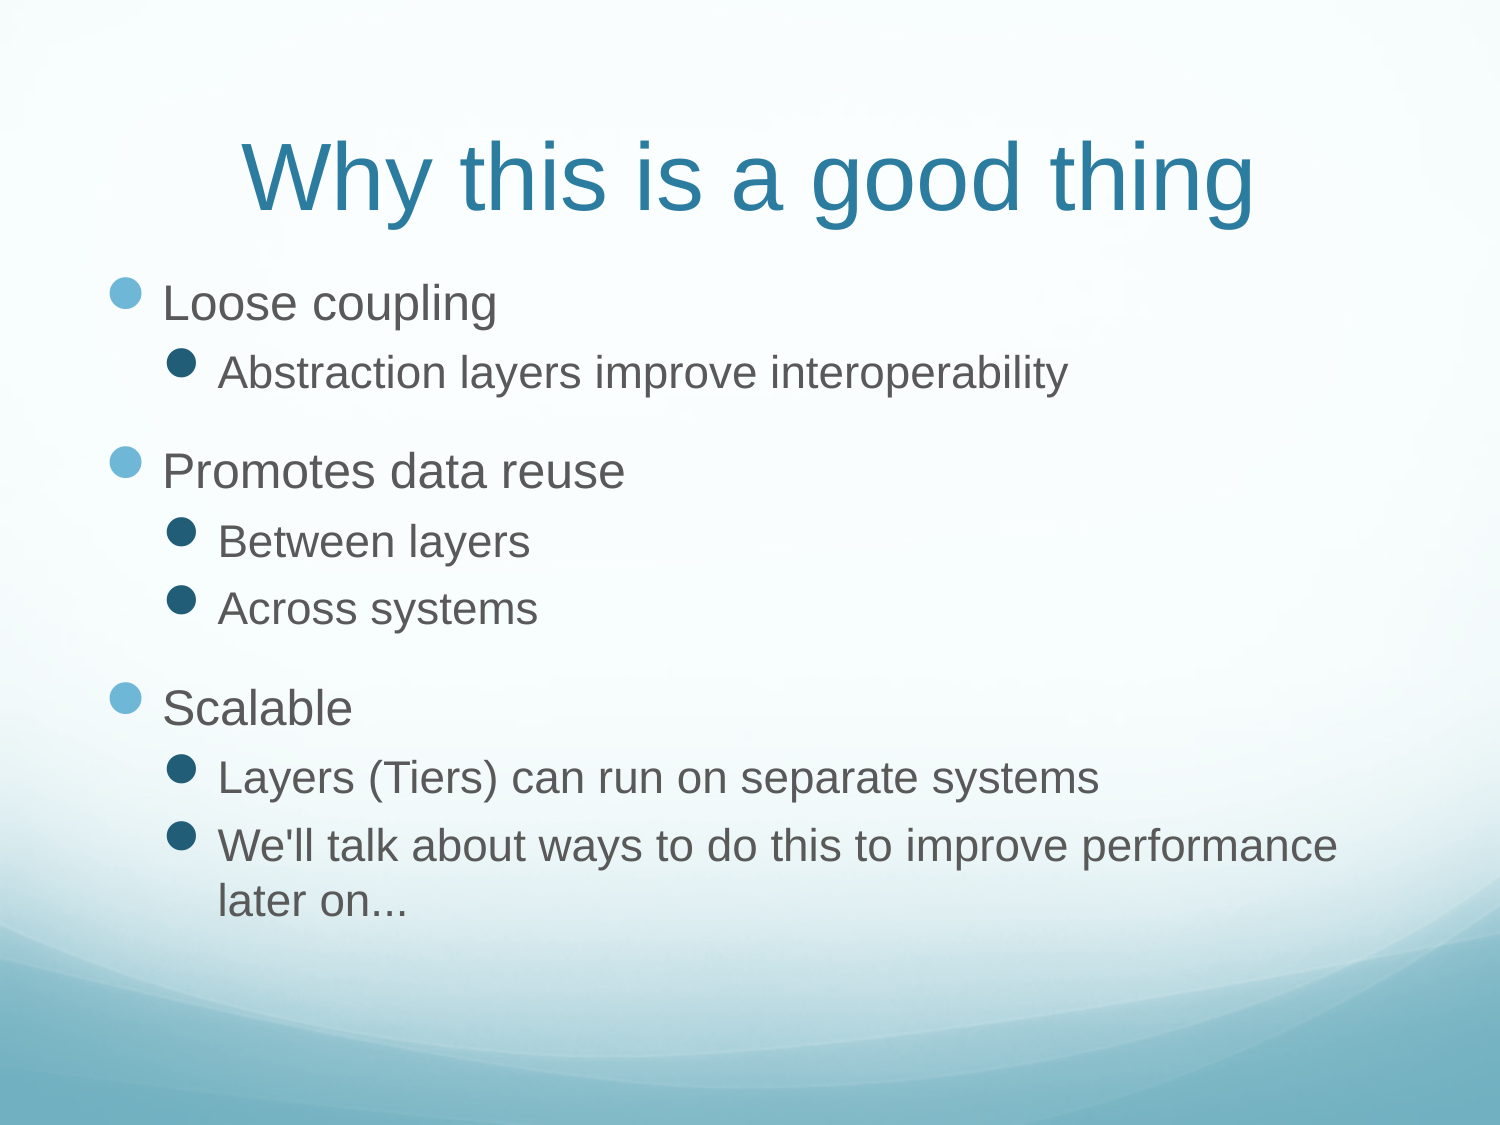

# Why this is a good thing
Loose coupling
Abstraction layers improve interoperability
Promotes data reuse
Between layers
Across systems
Scalable
Layers (Tiers) can run on separate systems
We'll talk about ways to do this to improve performance later on...